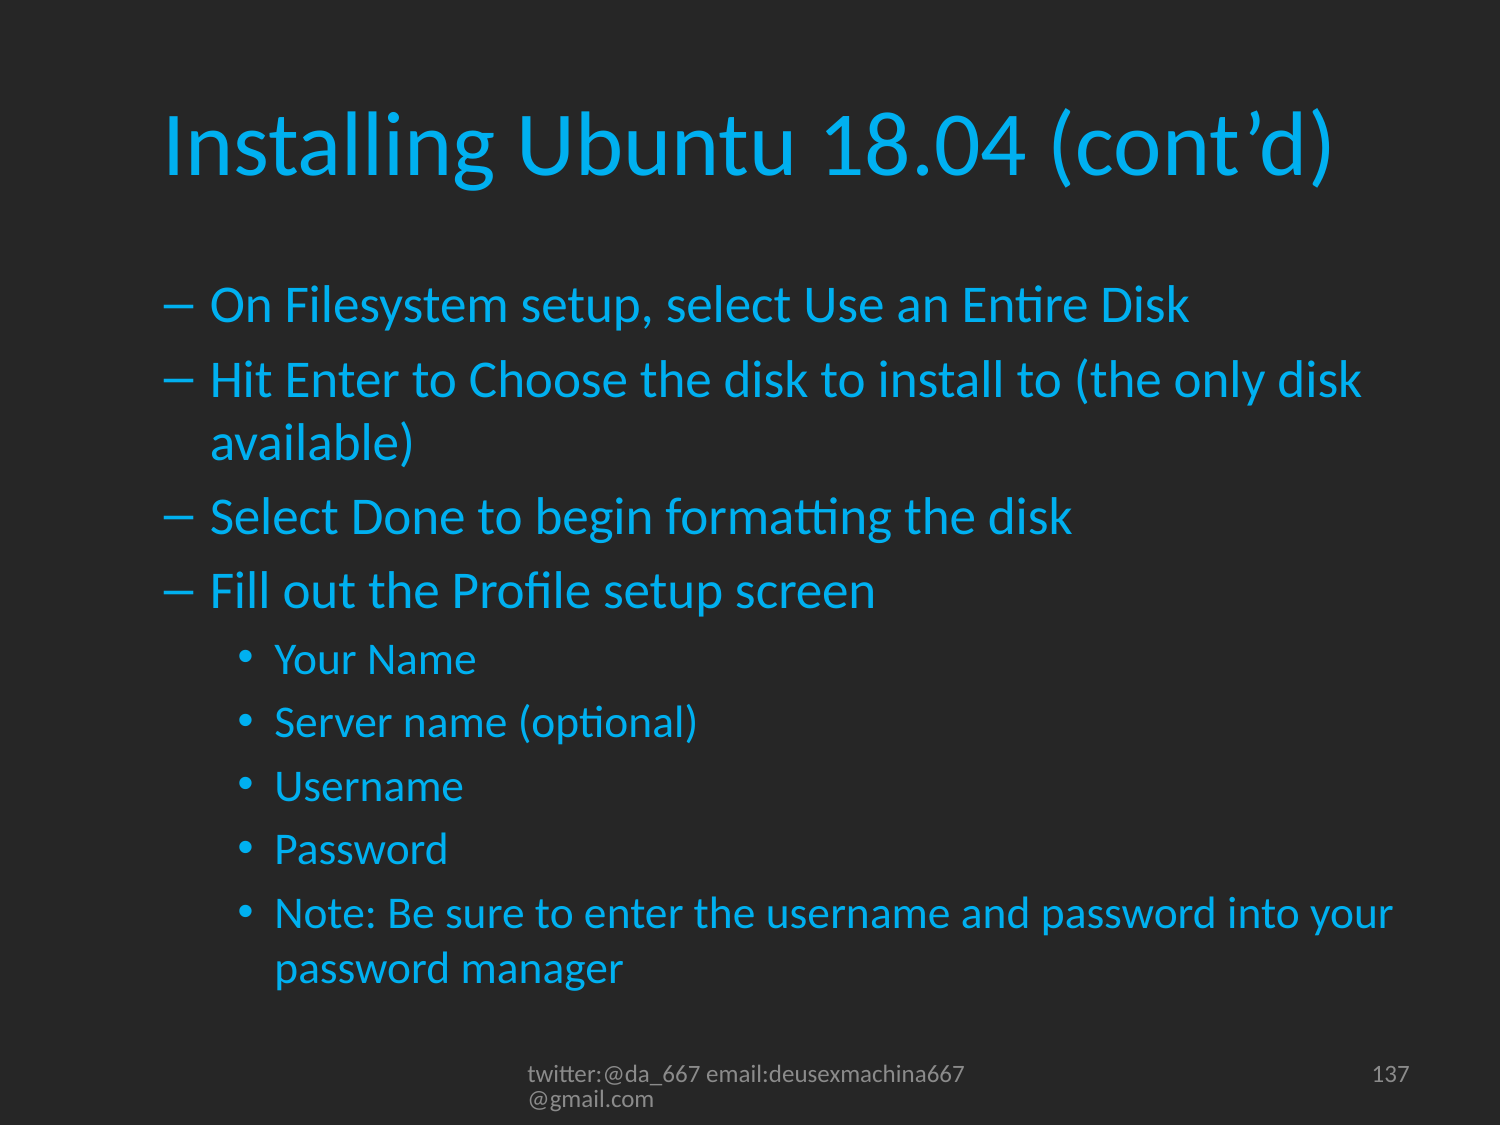

# Installing Ubuntu 18.04 (cont’d)
On Filesystem setup, select Use an Entire Disk
Hit Enter to Choose the disk to install to (the only disk available)
Select Done to begin formatting the disk
Fill out the Profile setup screen
Your Name
Server name (optional)
Username
Password
Note: Be sure to enter the username and password into your password manager
twitter:@da_667 email:deusexmachina667@gmail.com
137